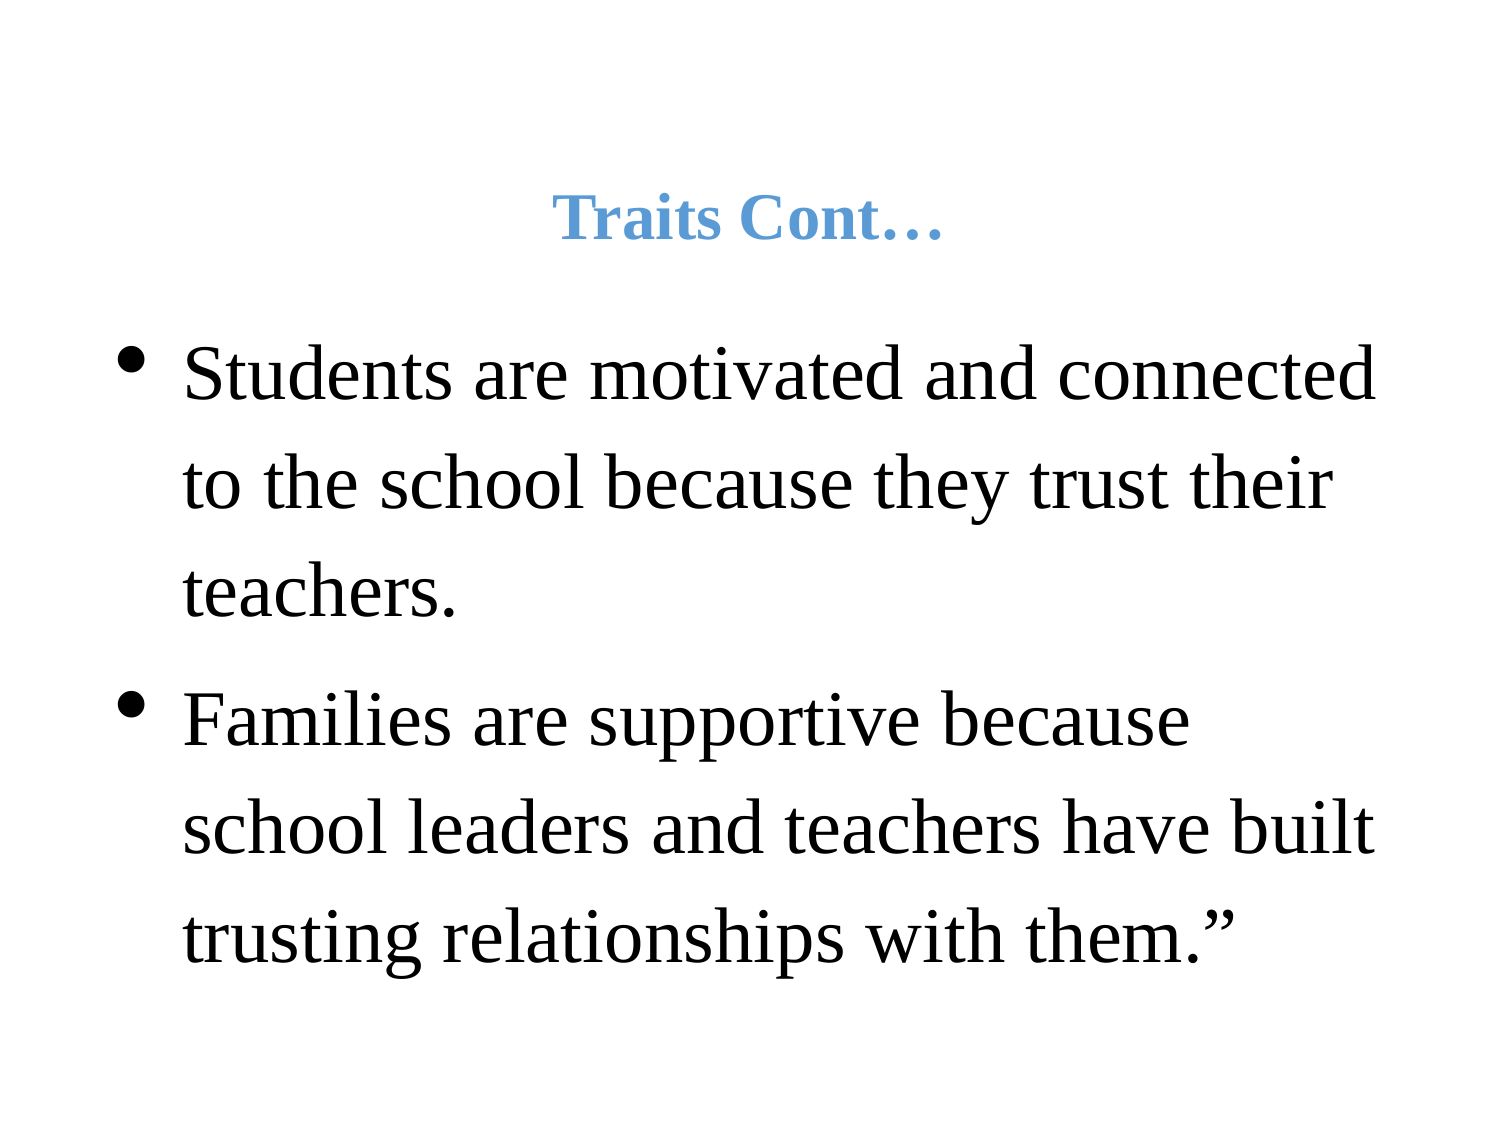

# Traits Cont…
Students are motivated and connected to the school because they trust their teachers.
Families are supportive because school leaders and teachers have built trusting relationships with them.”